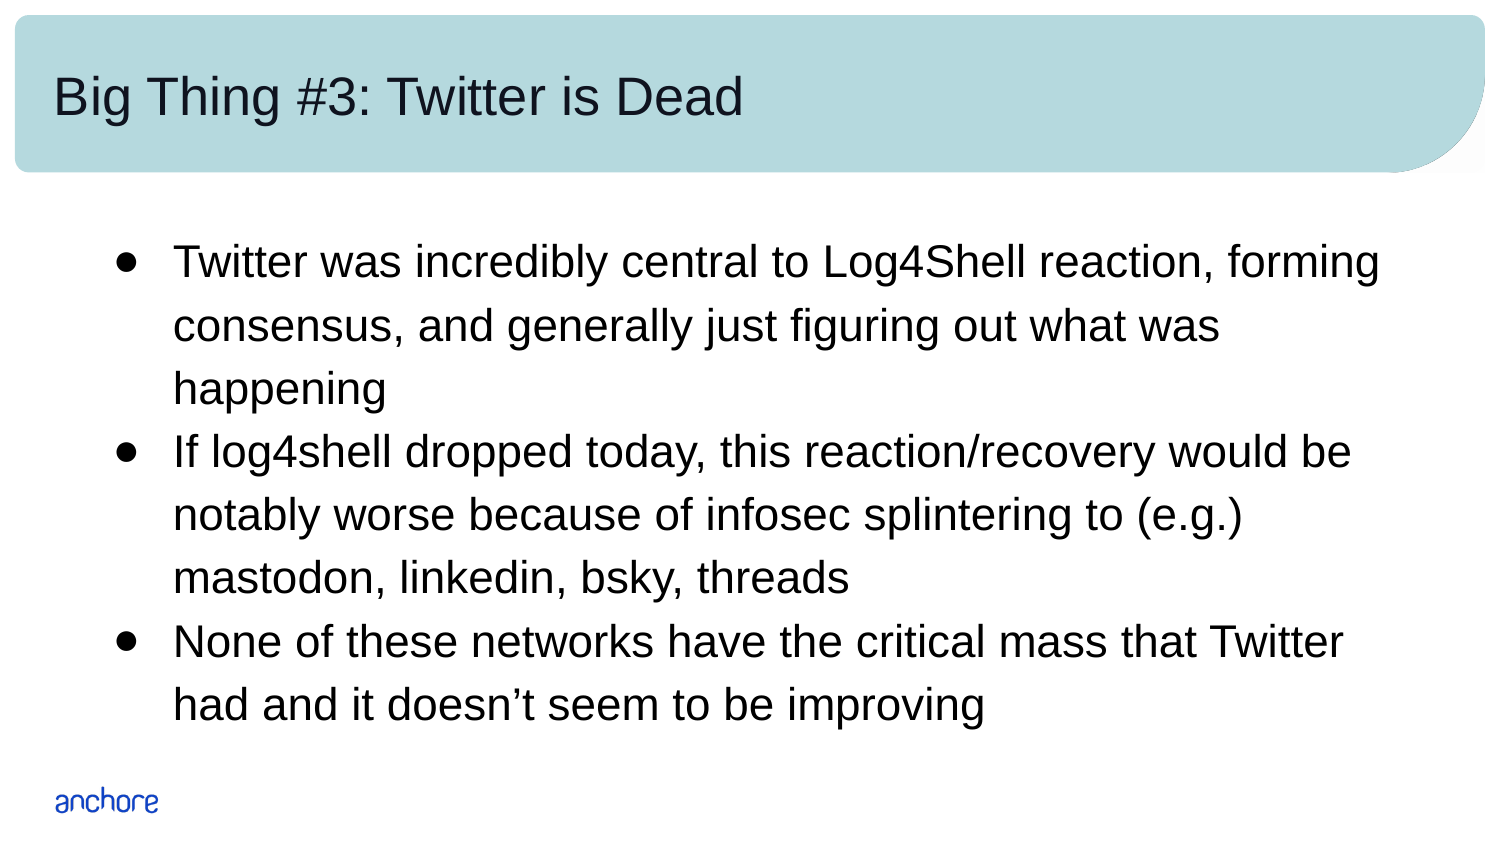

# Big Thing #3: Twitter is Dead
Twitter was incredibly central to Log4Shell reaction, forming consensus, and generally just figuring out what was happening
If log4shell dropped today, this reaction/recovery would be notably worse because of infosec splintering to (e.g.) mastodon, linkedin, bsky, threads
None of these networks have the critical mass that Twitter had and it doesn’t seem to be improving